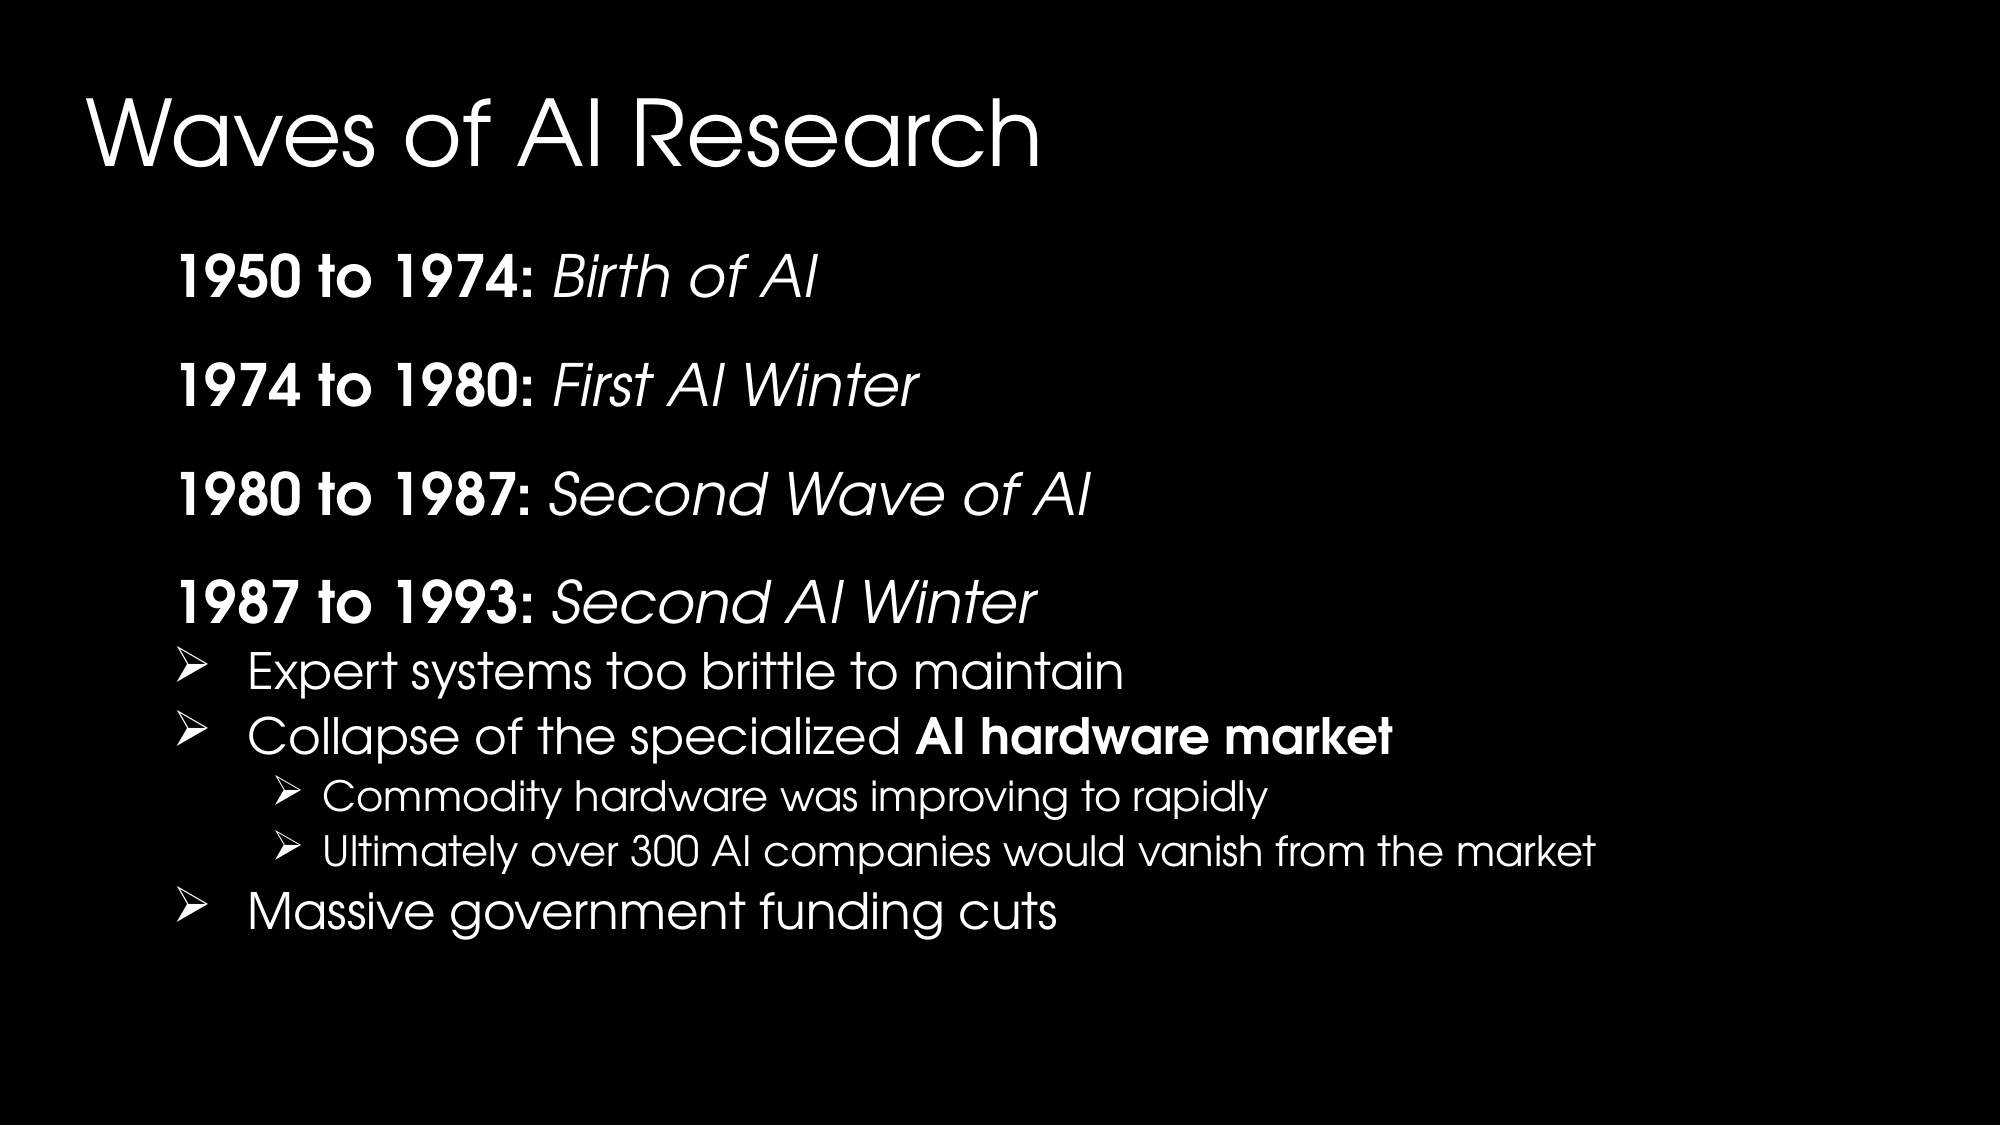

# Waves of AI Research
1950 to 1974: Birth of AI
1974 to 1980: First AI Winter
1980 to 1987: Second Wave of AI
1987 to 1993: Second AI Winter
Expert systems too brittle to maintain
Collapse of the specialized AI hardware market
Commodity hardware was improving to rapidly
Ultimately over 300 AI companies would vanish from the market
Massive government funding cuts